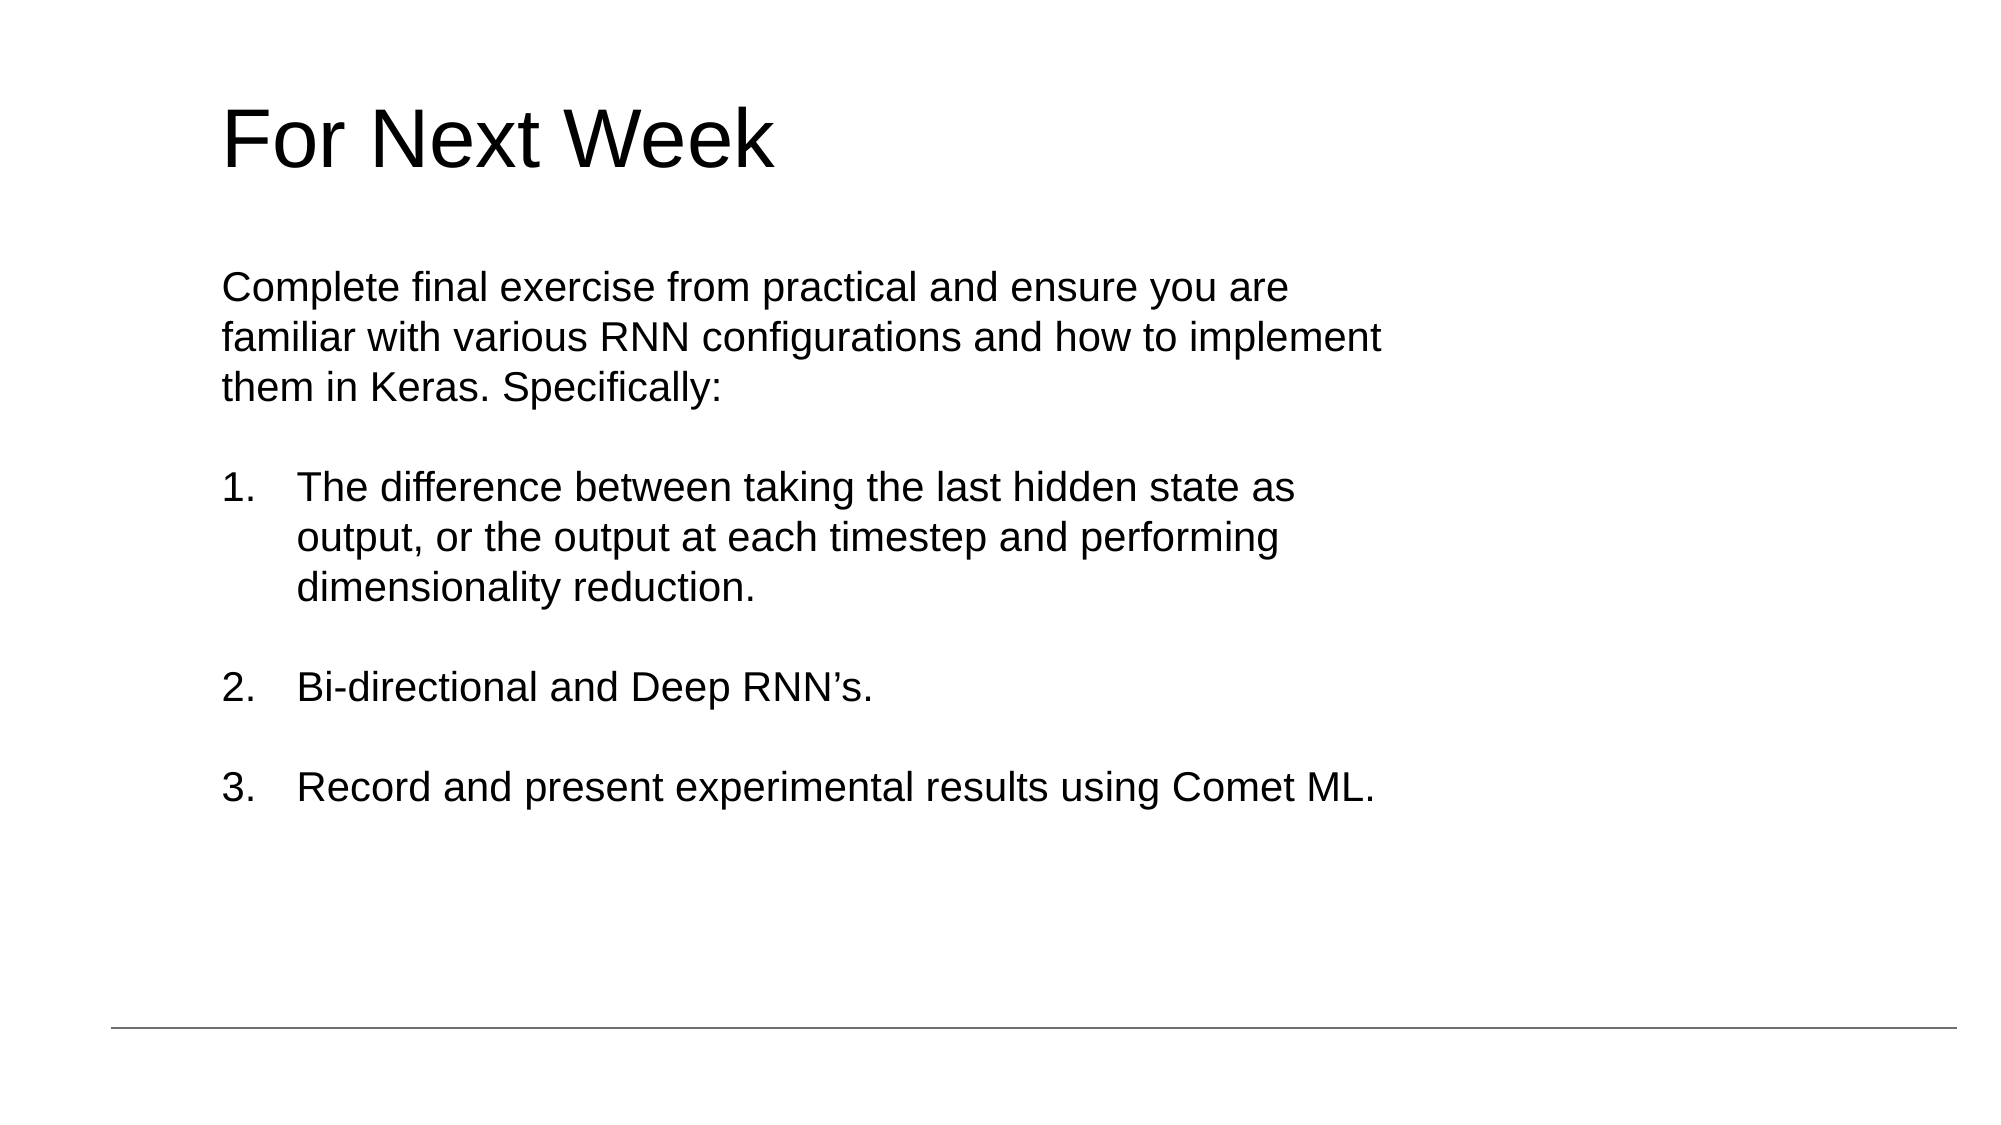

For Next Week
Complete final exercise from practical and ensure you are familiar with various RNN configurations and how to implement them in Keras. Specifically:

The difference between taking the last hidden state as output, or the output at each timestep and performing dimensionality reduction.

Bi-directional and Deep RNN’s.

Record and present experimental results using Comet ML.